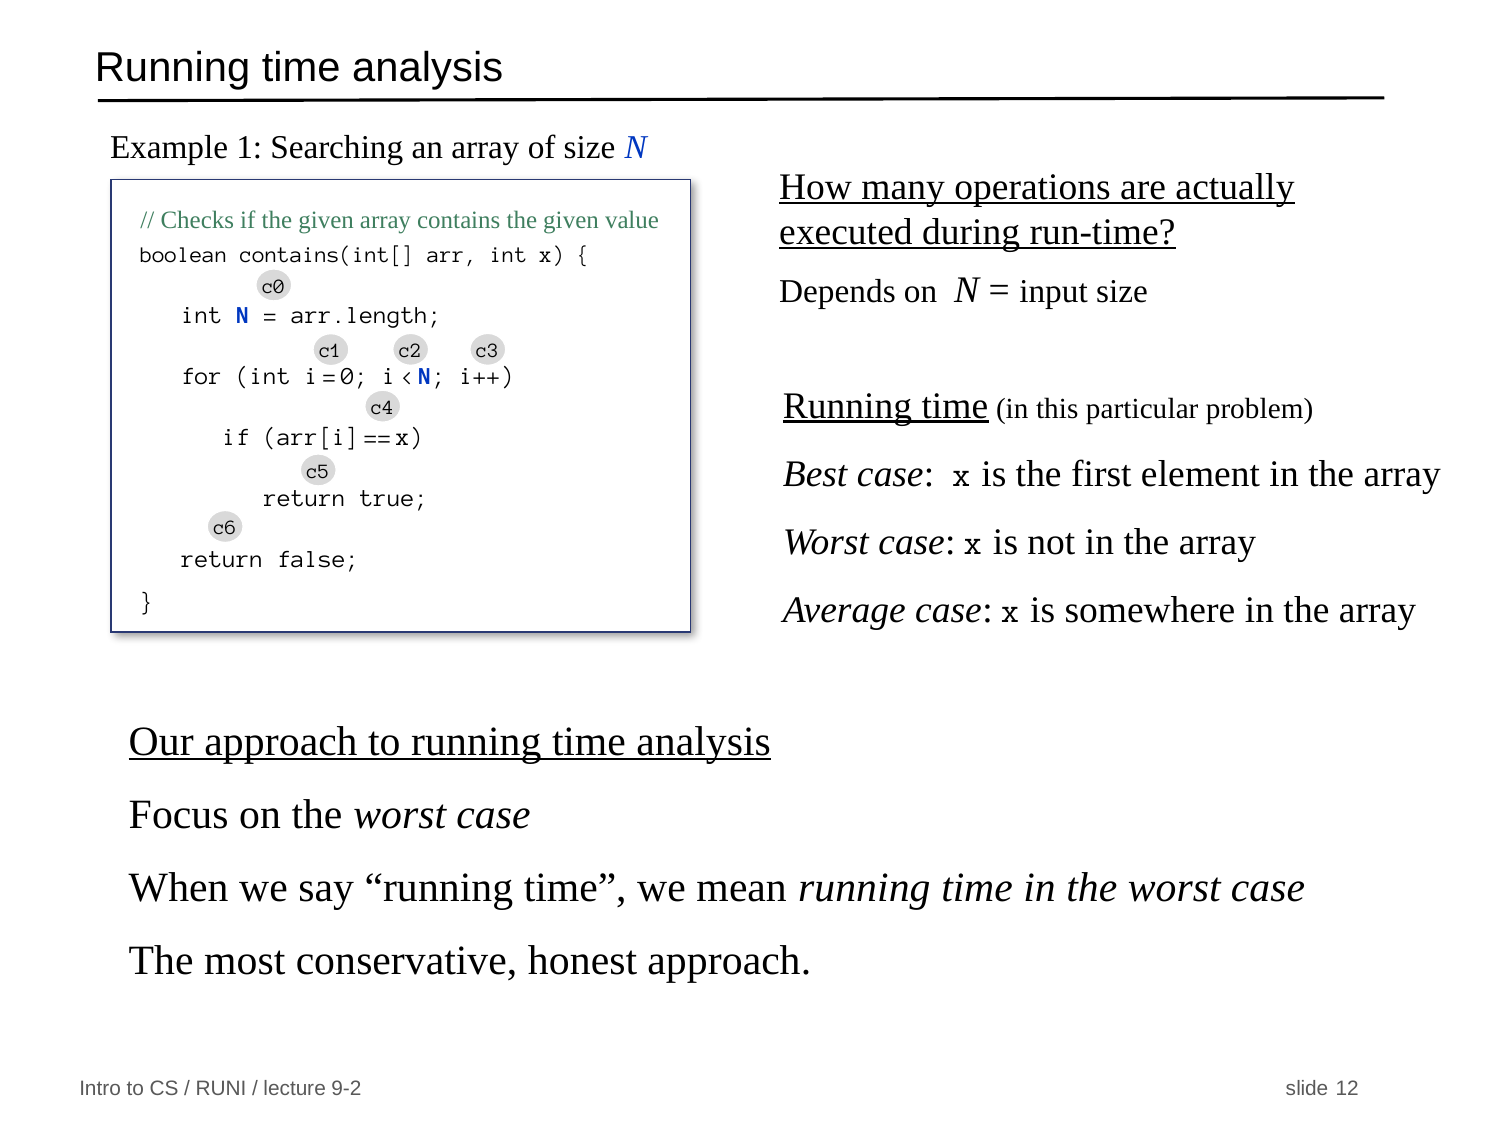

# Running time analysis
Example 1: Searching an array of size N
How many operations are actually executed during run-time?
Depends on  N = input size
// Checks if the given array contains the given value
boolean contains(int[] arr, int x) {
   int N = arr.length;
   for (int i = 0; i < N; i++)
      if (arr[i] == x)
         return true;
   return false;
}
c0
c3
c2
c1
Running time (in this particular problem)
Best case:  x is the first element in the array
Worst case: x is not in the array
Average case: x is somewhere in the array

c4
c5
c6
Our approach to running time analysis
Focus on the worst case
When we say “running time”, we mean running time in the worst case
The most conservative, honest approach.